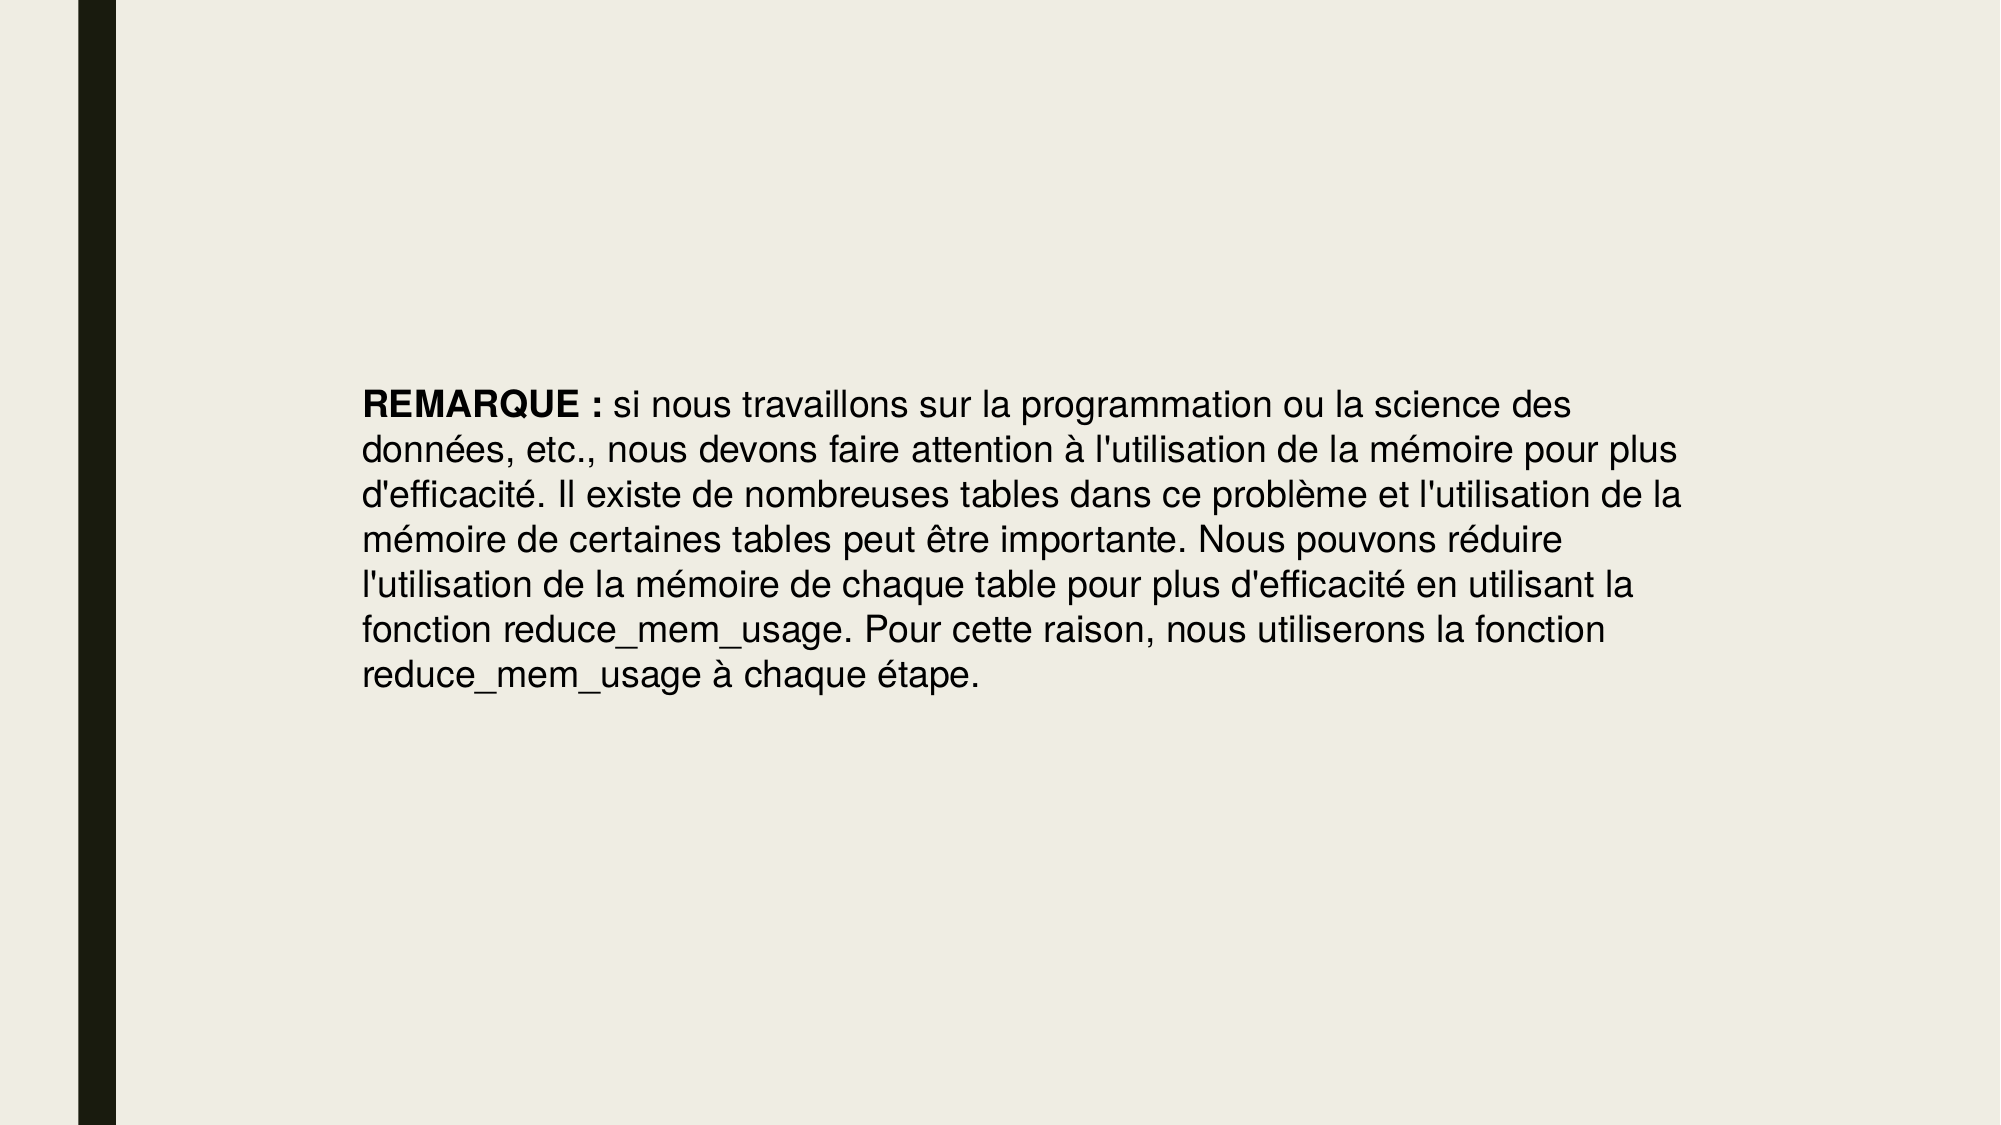

REMARQUE : si nous travaillons sur la programmation ou la science des données, etc., nous devons faire attention à l'utilisation de la mémoire pour plus d'efficacité. Il existe de nombreuses tables dans ce problème et l'utilisation de la mémoire de certaines tables peut être importante. Nous pouvons réduire l'utilisation de la mémoire de chaque table pour plus d'efficacité en utilisant la fonction reduce_mem_usage. Pour cette raison, nous utiliserons la fonction reduce_mem_usage à chaque étape.